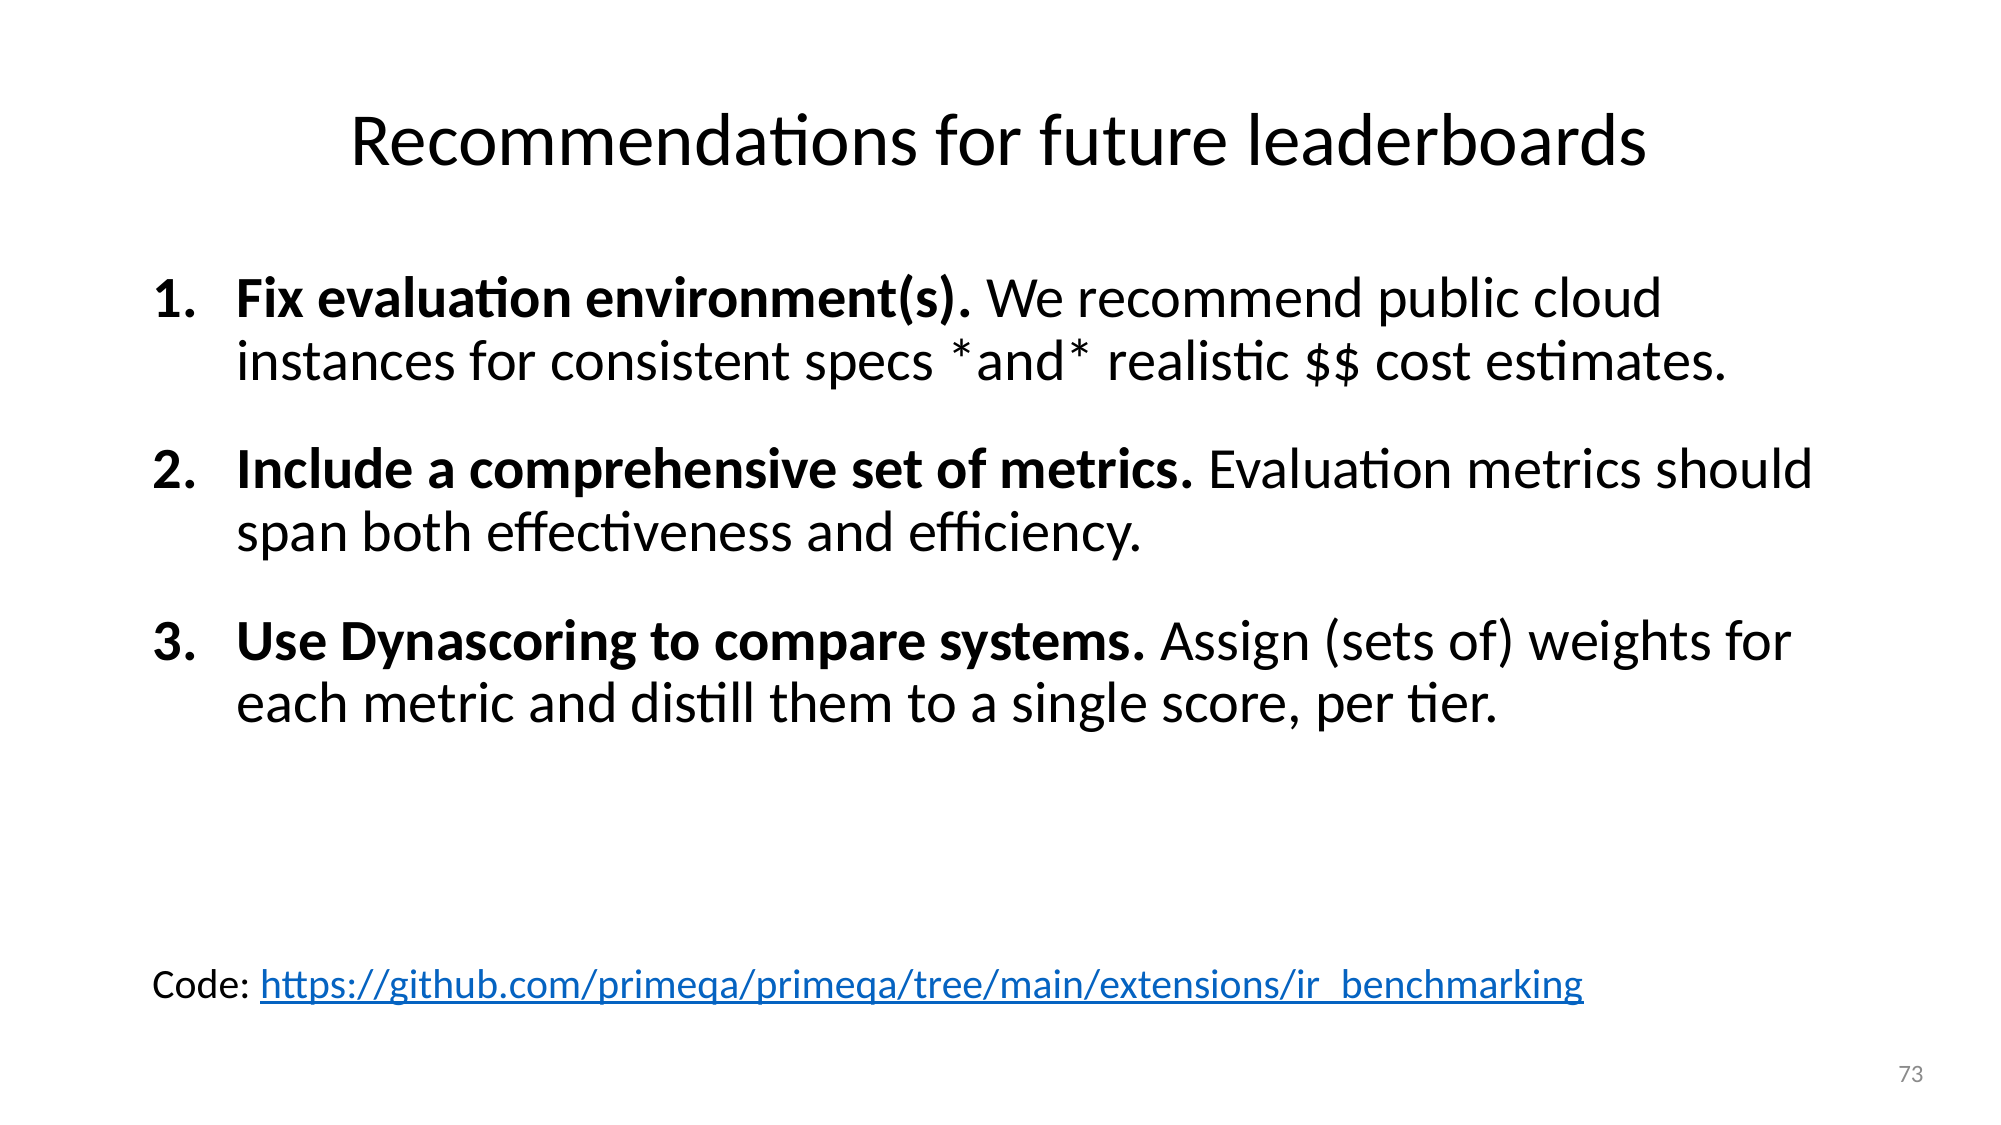

# Recommendations for future leaderboards
Fix evaluation environment(s). We recommend public cloud instances for consistent specs *and* realistic $$ cost estimates.
Include a comprehensive set of metrics. Evaluation metrics should span both effectiveness and efficiency.
Use Dynascoring to compare systems. Assign (sets of) weights for each metric and distill them to a single score, per tier.

Code: https://github.com/primeqa/primeqa/tree/main/extensions/ir_benchmarking
73